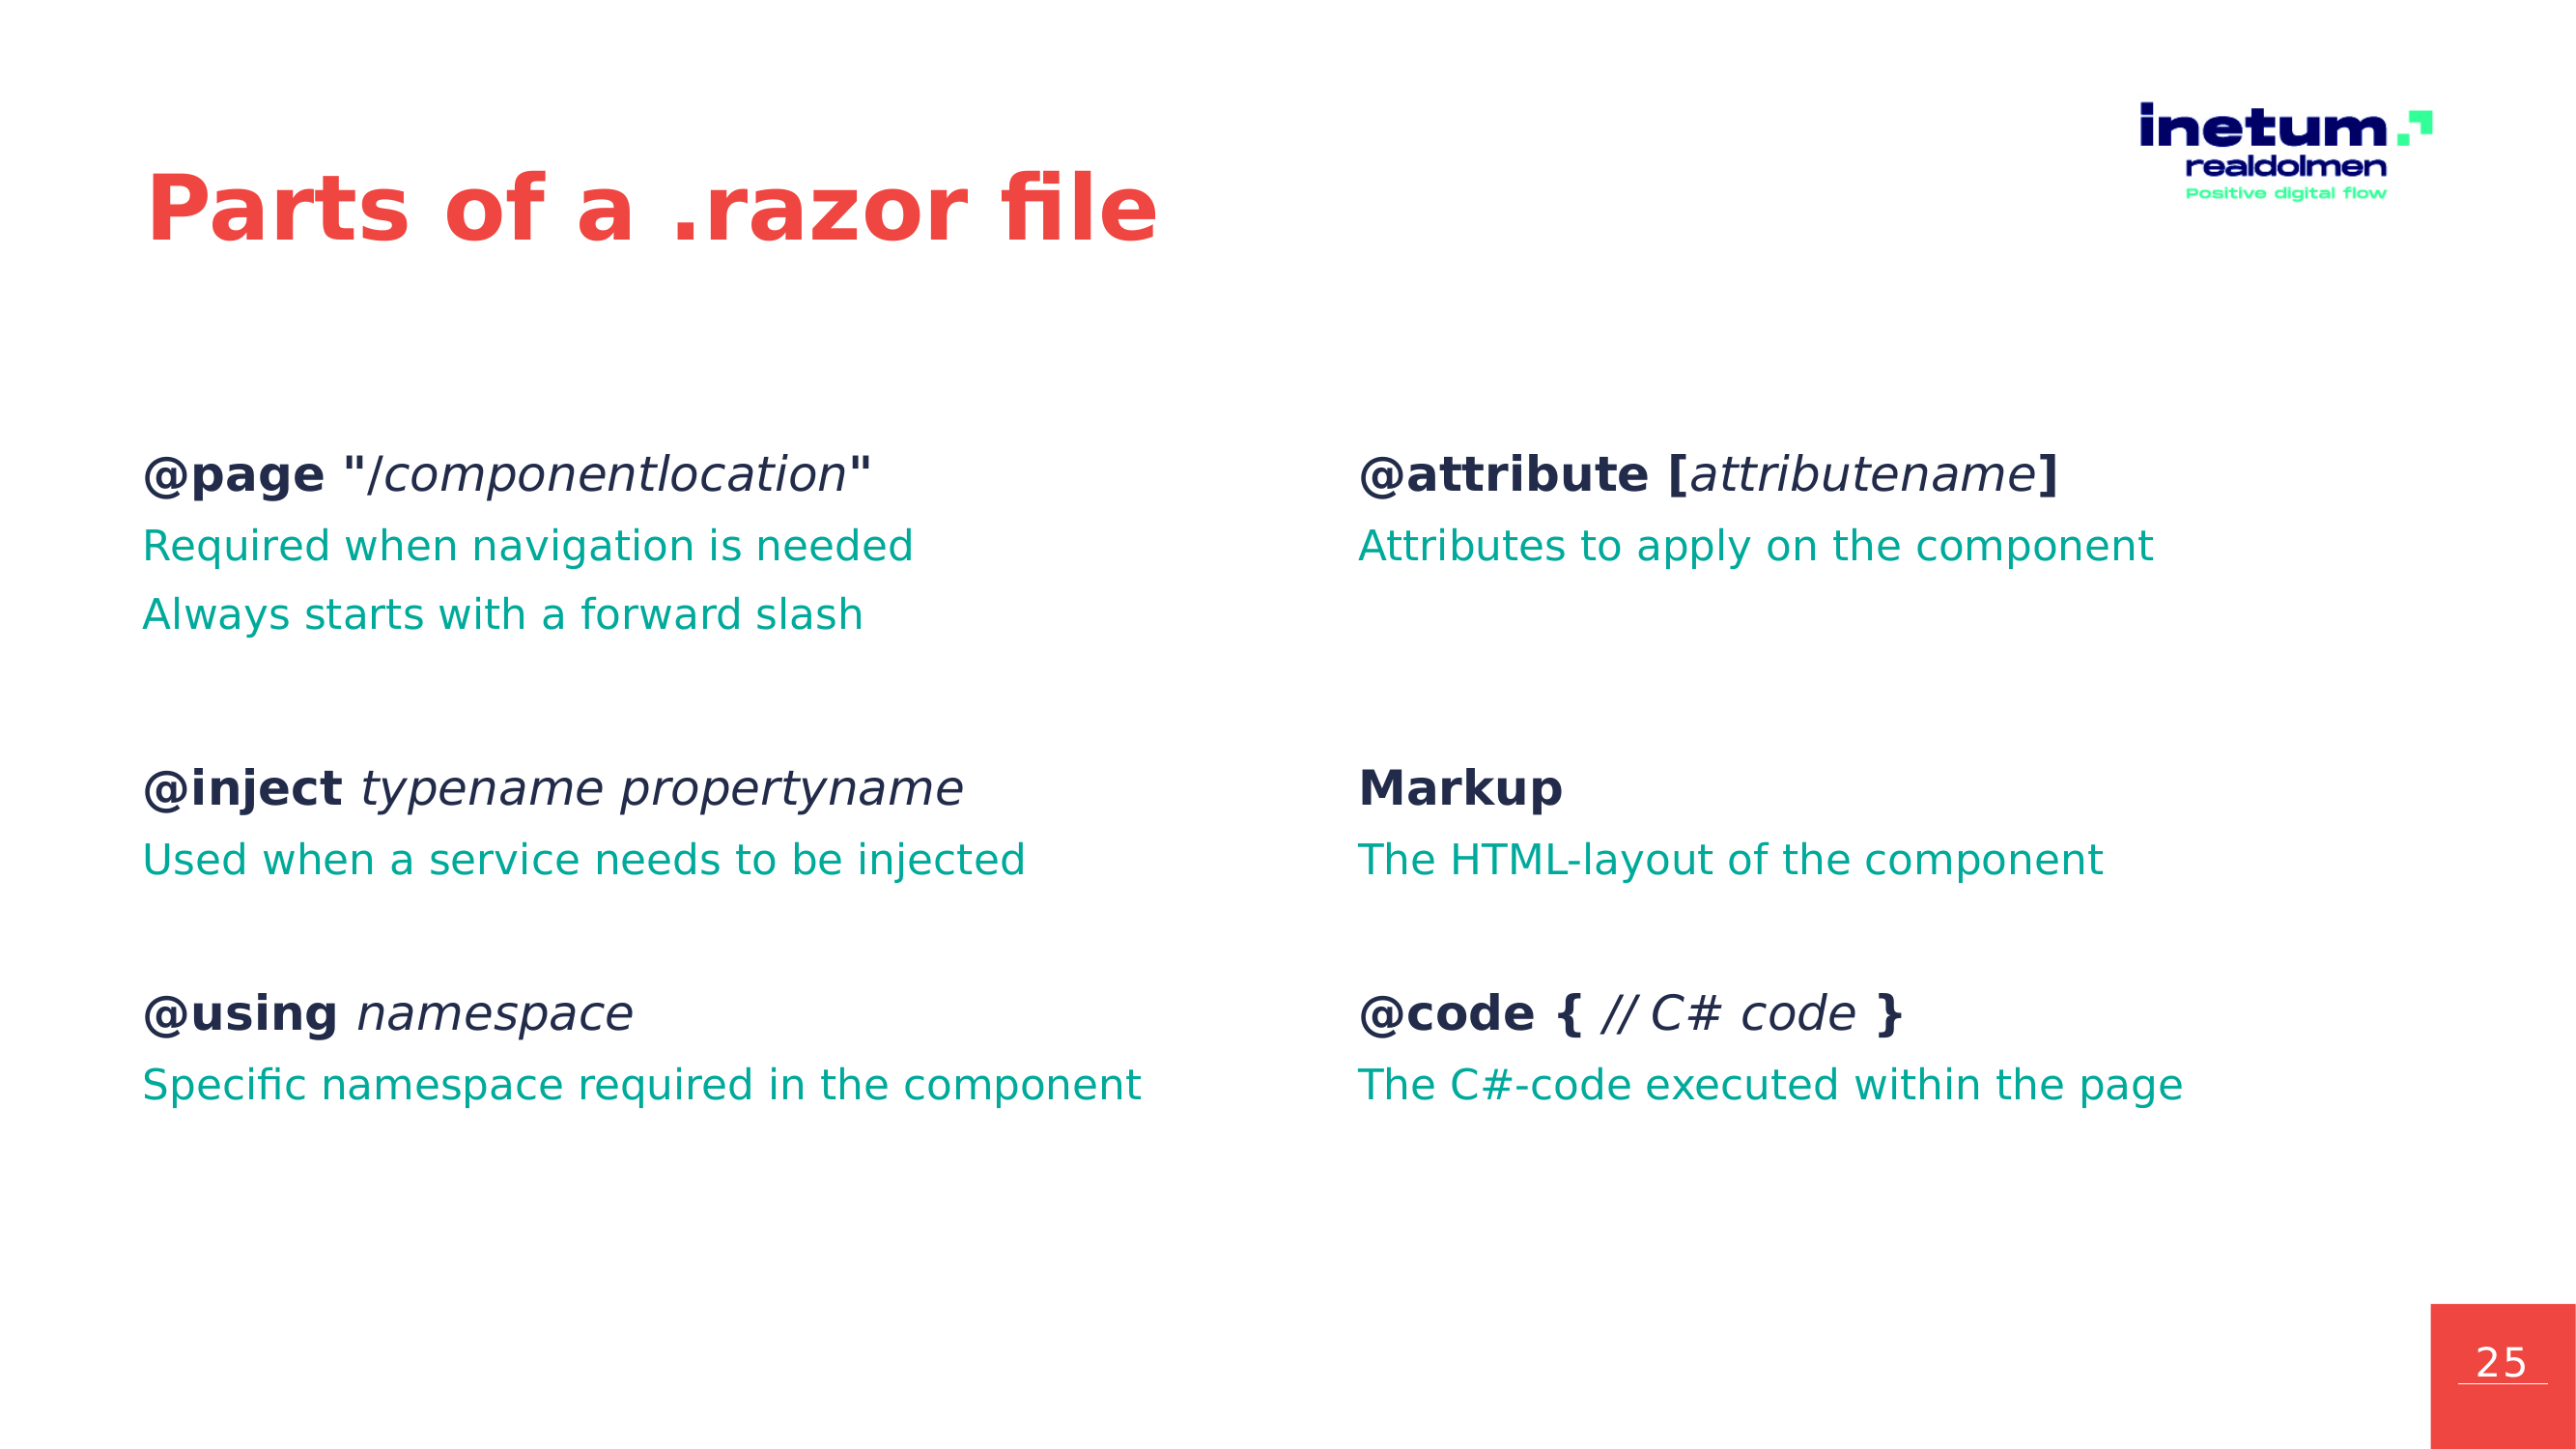

# Parts of a .razor file
@page "/componentlocation"
Required when navigation is needed
Always starts with a forward slash

@inject typename propertyname
Used when a service needs to be injected

@using namespace
Specific namespace required in the component
@attribute [attributename]
Attributes to apply on the component

Markup
The HTML-layout of the component

@code { // C# code }
The C#-code executed within the page